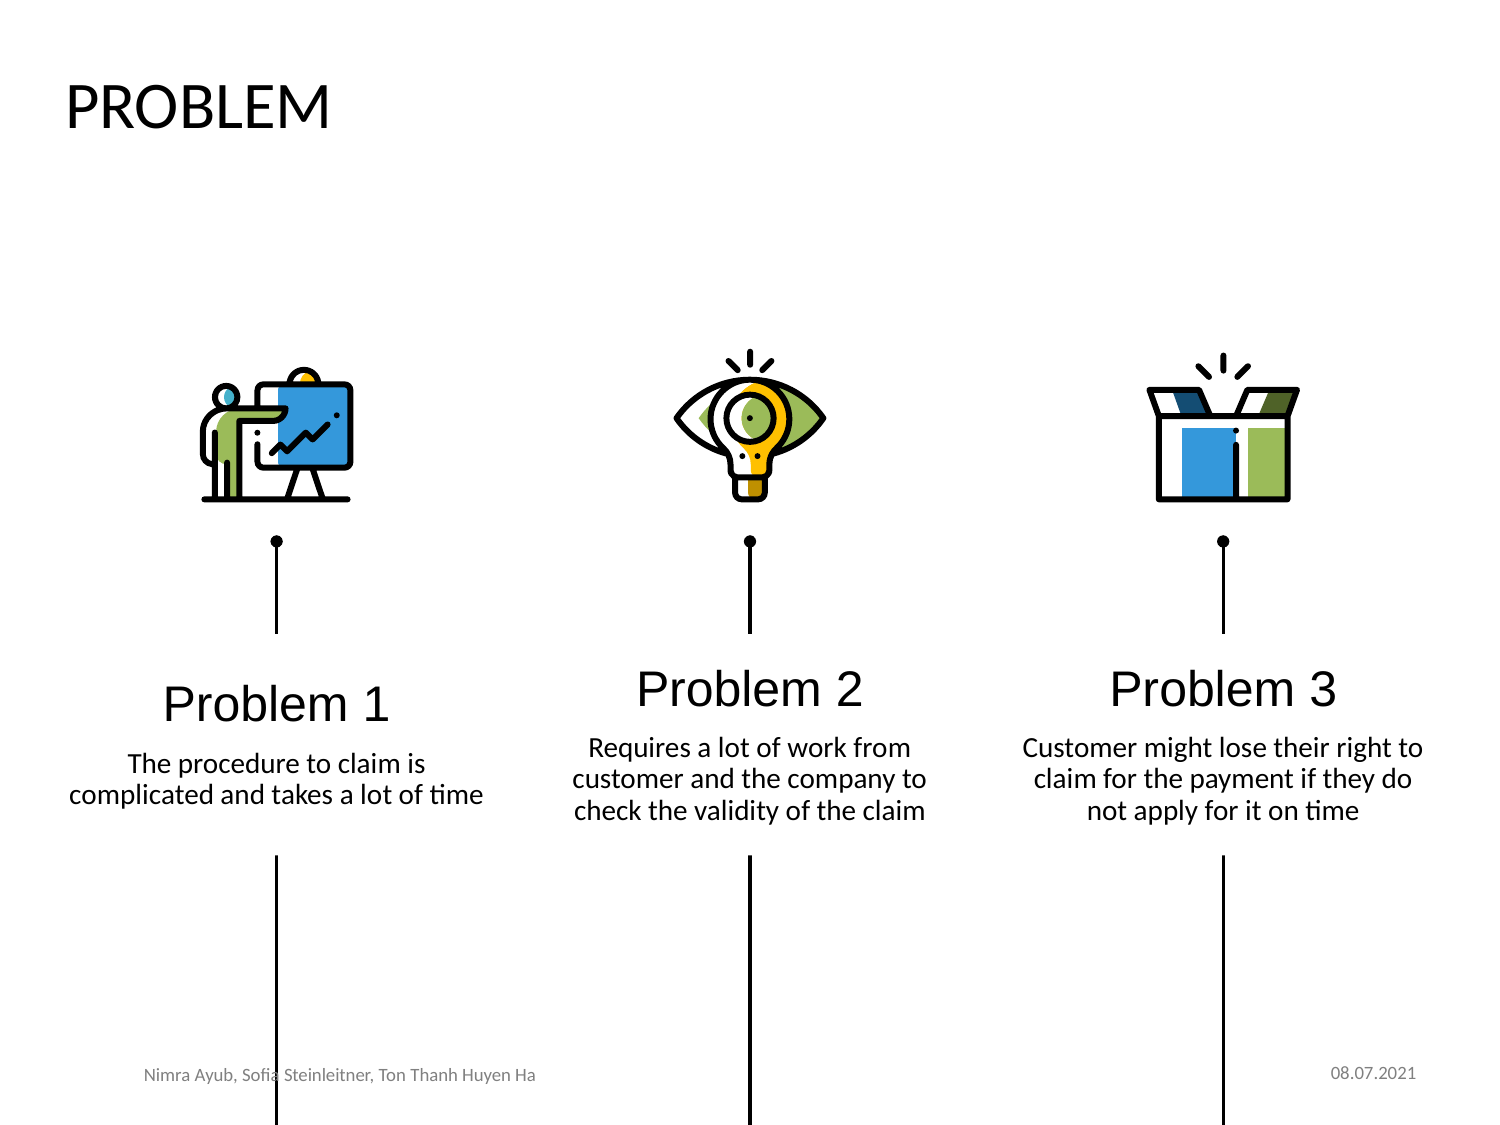

# Problem

Problem 1
The procedure to claim is complicated and takes a lot of time
Problem 2
Requires a lot of work from customer and the company to check the validity of the claim
Problem 3
Customer might lose their right to claim for the payment if they do not apply for it on time
08.07.2021
Nimra Ayub, Sofia Steinleitner, Ton Thanh Huyen Ha